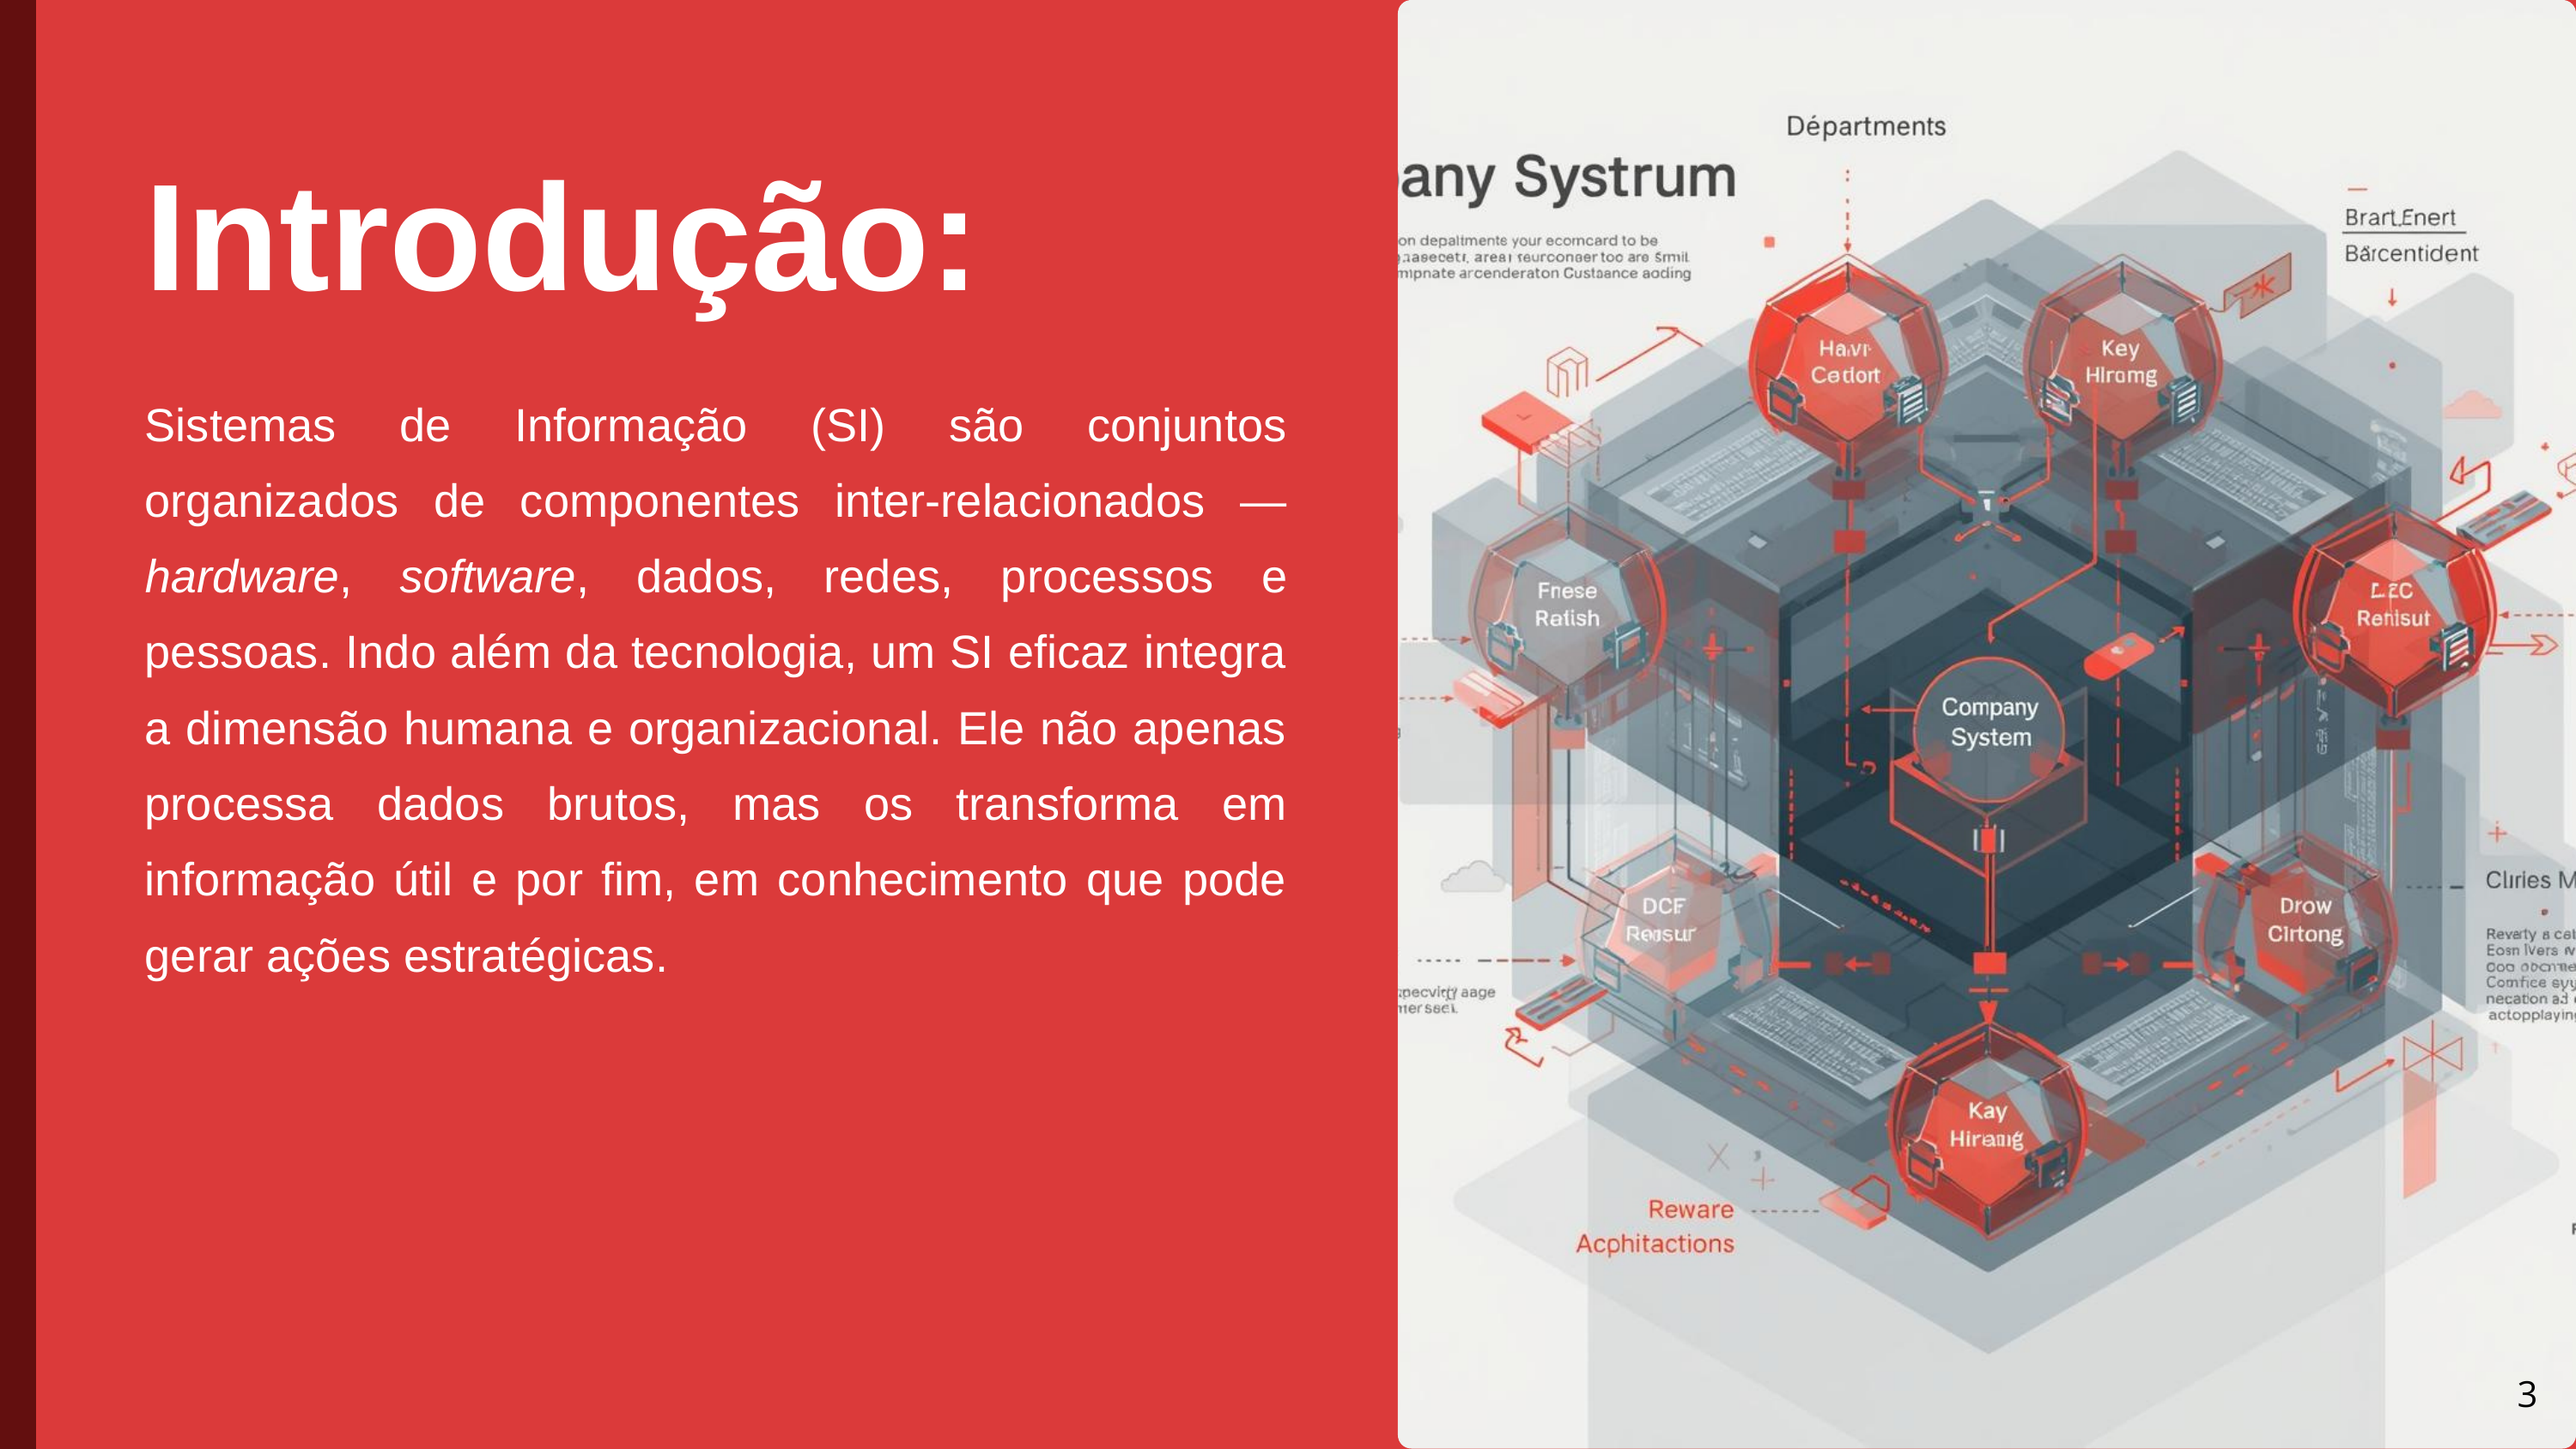

Introdução:
Sistemas de Informação (SI) são conjuntos organizados de componentes inter-relacionados — hardware, software, dados, redes, processos e pessoas. Indo além da tecnologia, um SI eficaz integra a dimensão humana e organizacional. Ele não apenas processa dados brutos, mas os transforma em informação útil e por fim, em conhecimento que pode gerar ações estratégicas.

3